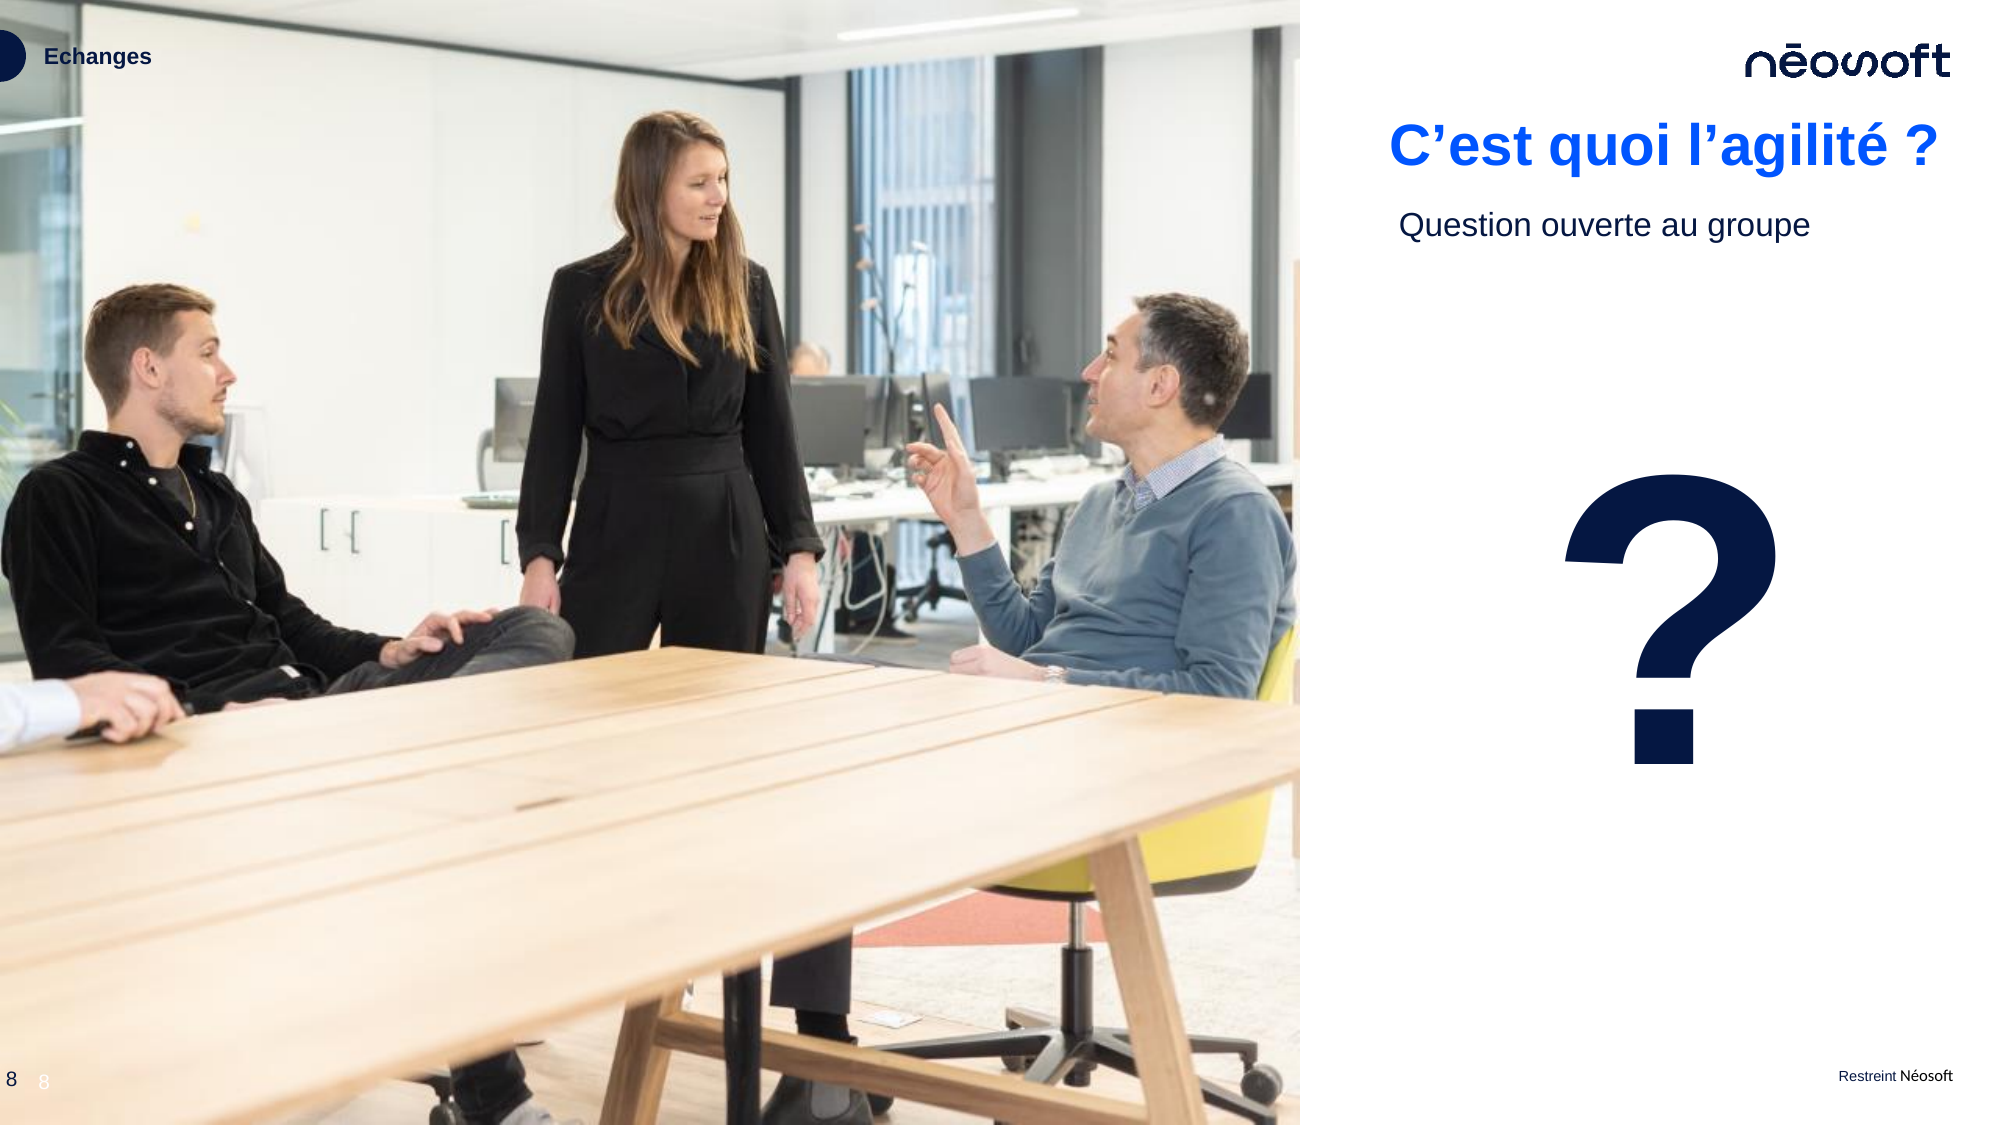

Echanges
# C’est quoi l’agilité ?
Question ouverte au groupe
?
8